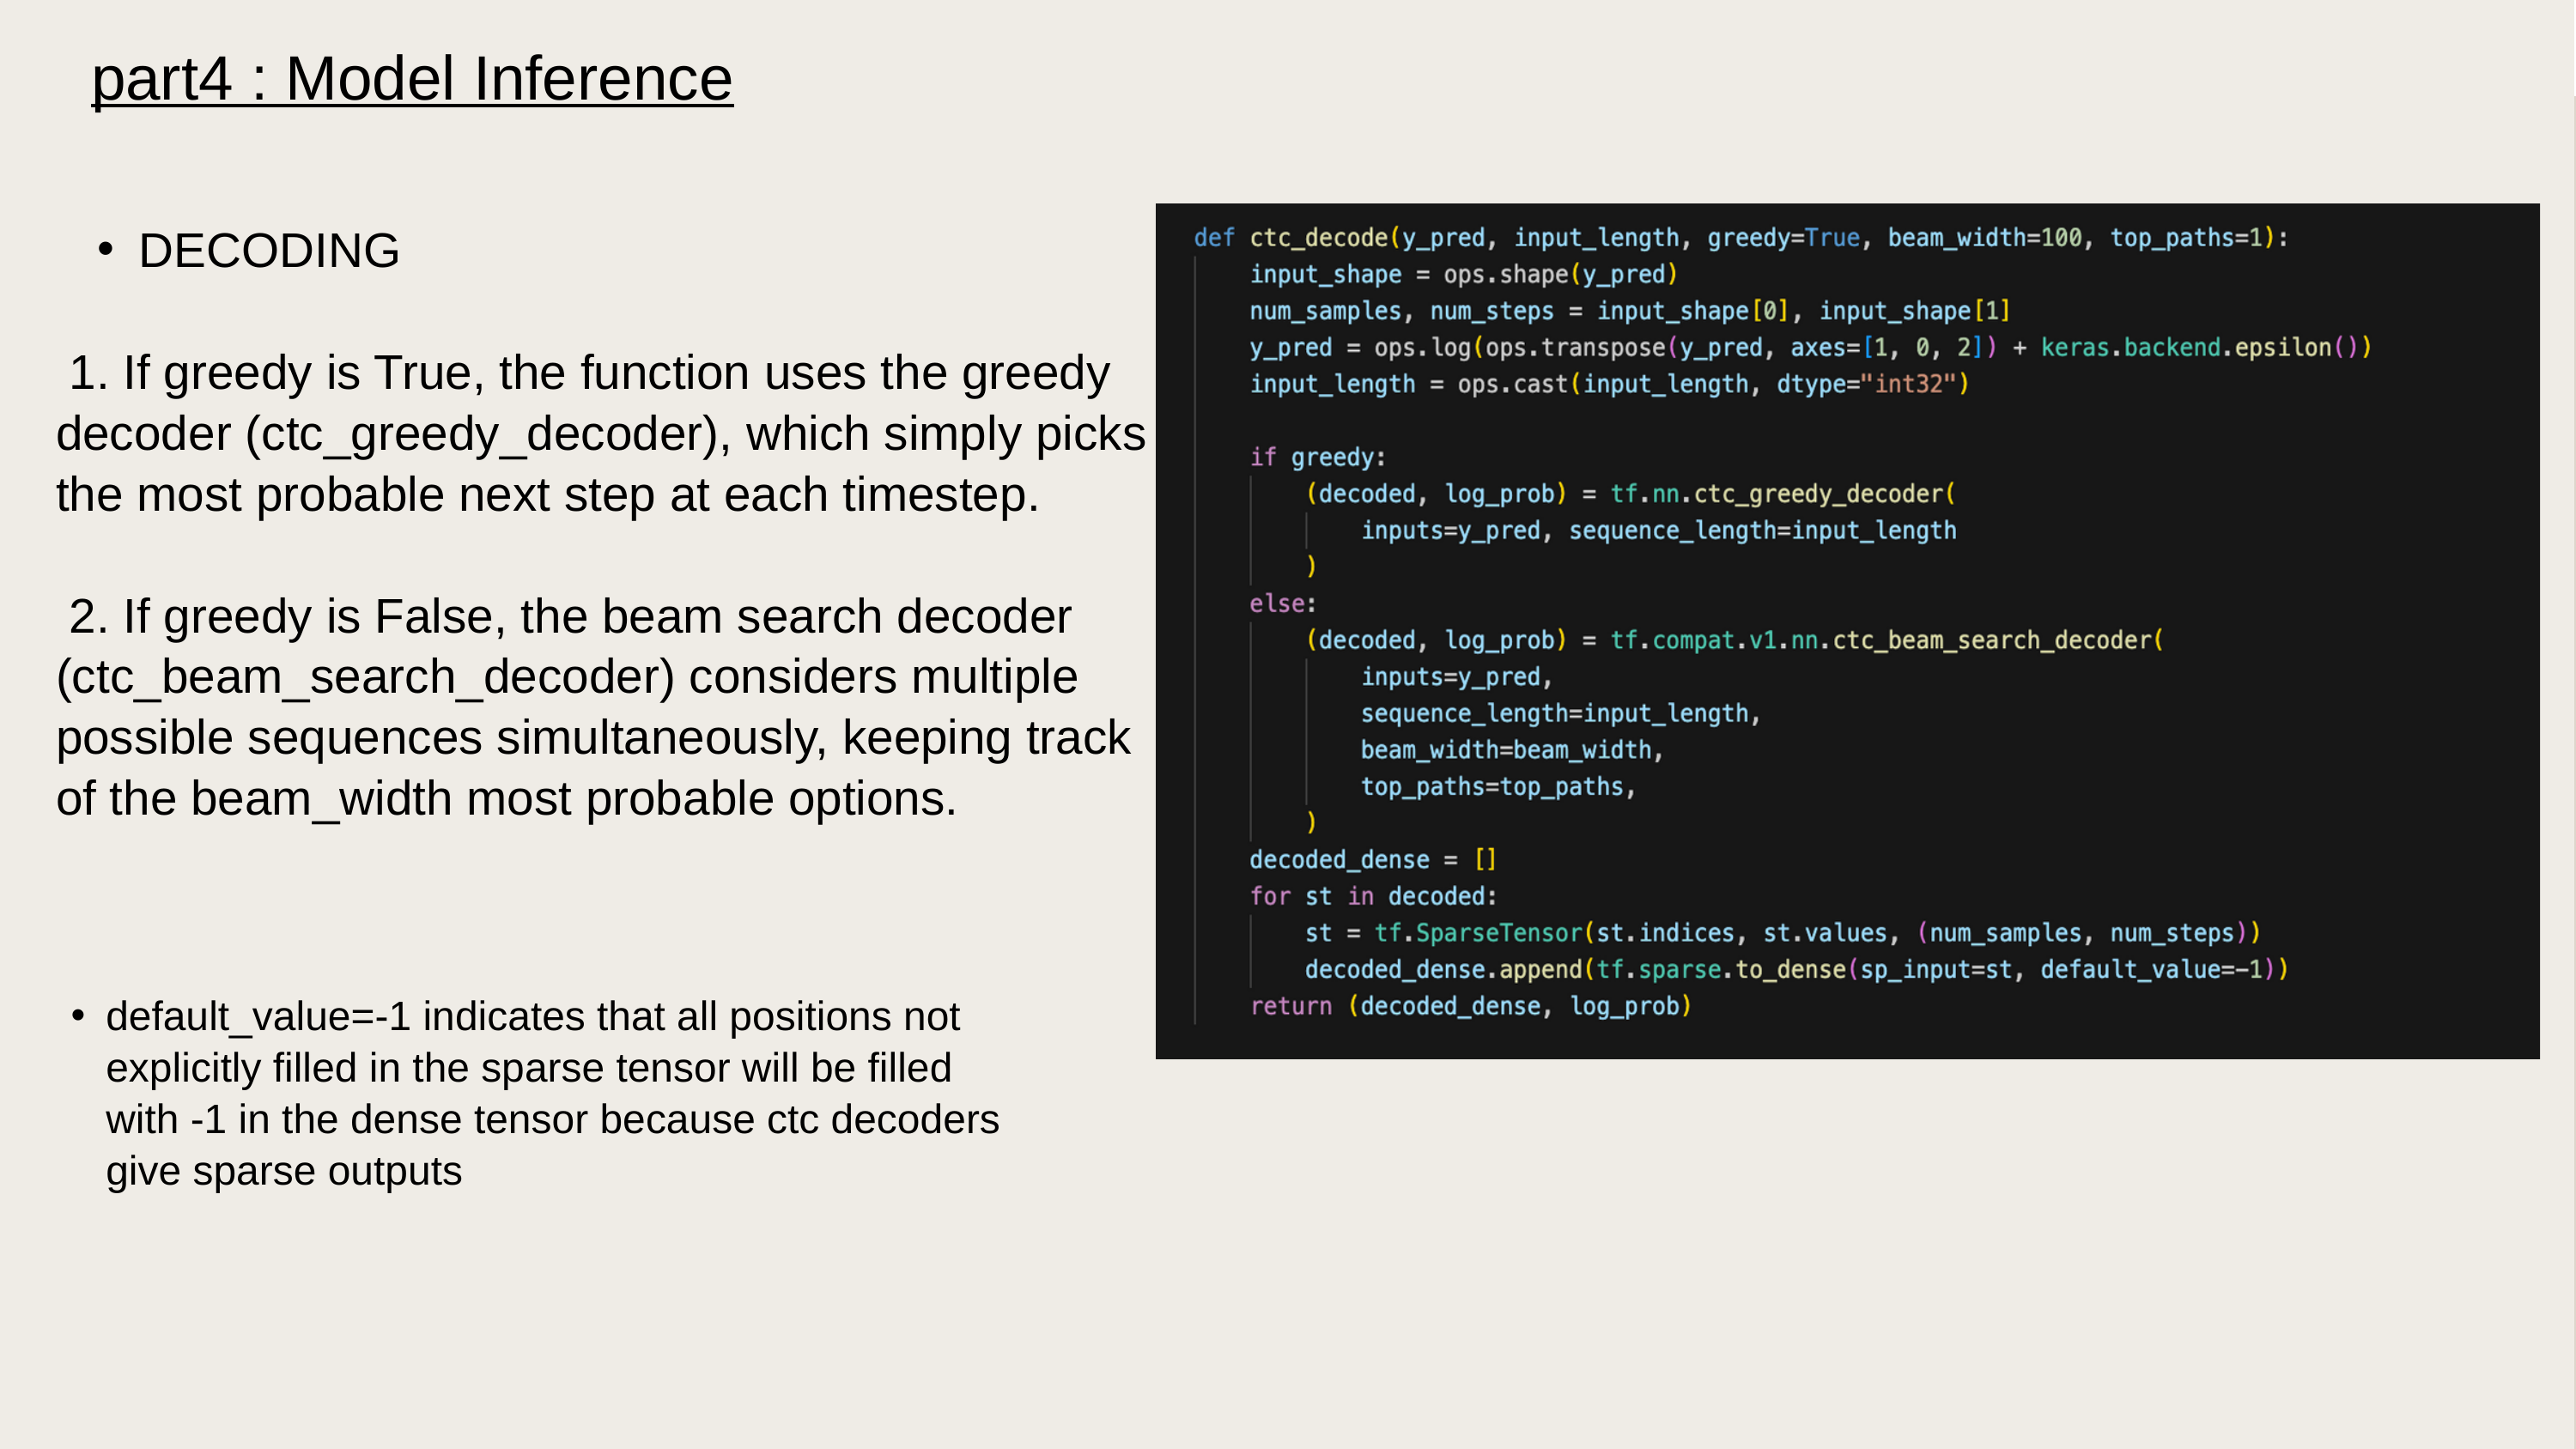

part4 : Model Inference

DECODING

 1. If greedy is True, the function uses the greedy decoder (ctc_greedy_decoder), which simply picks the most probable next step at each timestep.

 2. If greedy is False, the beam search decoder (ctc_beam_search_decoder) considers multiple possible sequences simultaneously, keeping track of the beam_width most probable options.
default_value=-1 indicates that all positions not explicitly filled in the sparse tensor will be filled with -1 in the dense tensor because ctc decoders give sparse outputs